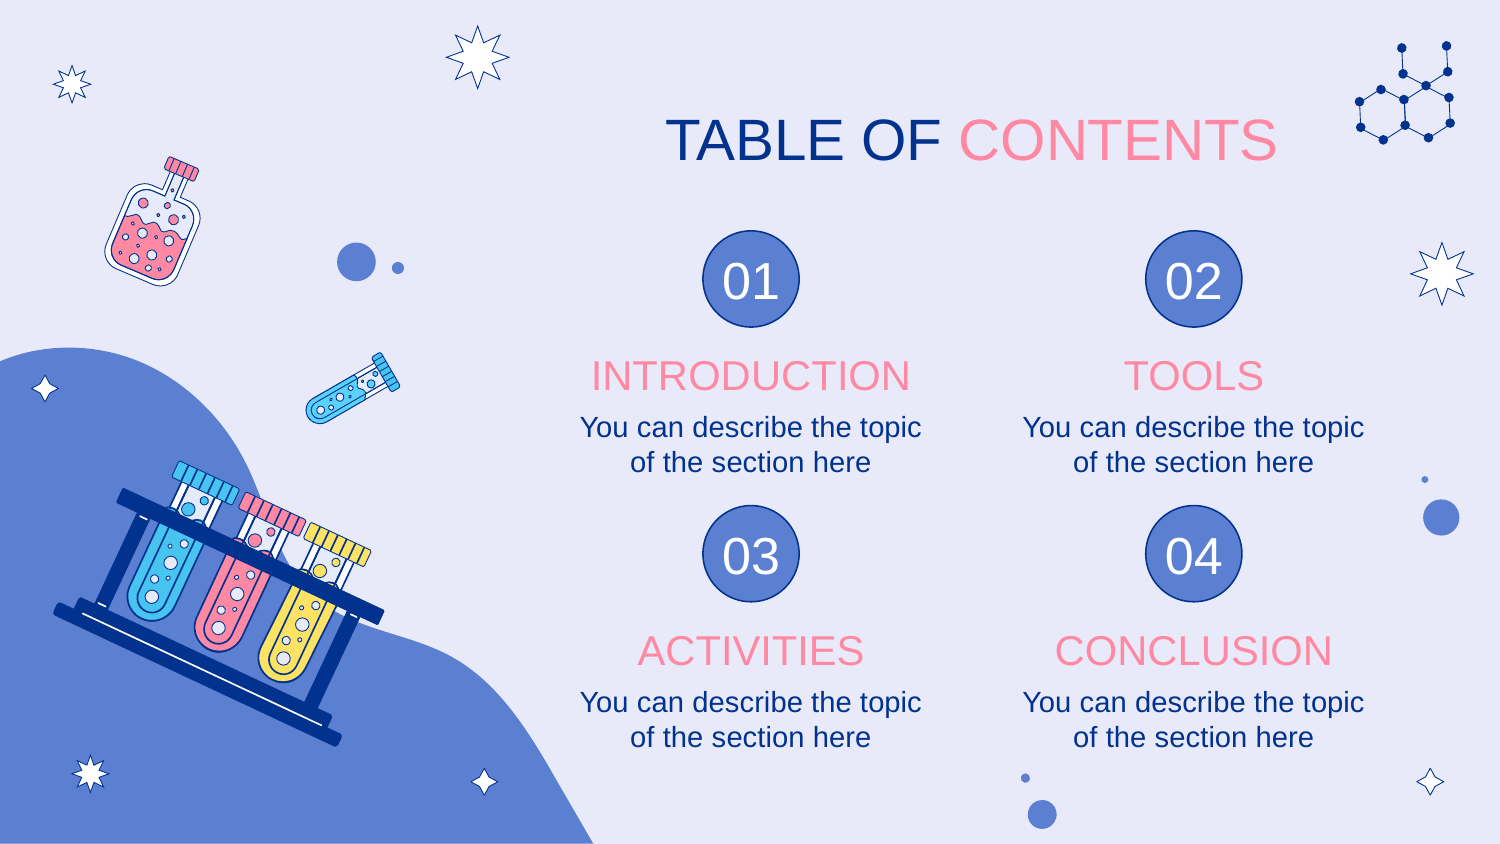

# TABLE OF CONTENTS

01
02

INTRODUCTION
TOOLS

You can describe the topic of the section here
You can describe the topic of the section here

03
04
ACTIVITIES
CONCLUSION
You can describe the topic of the section here
You can describe the topic of the section here